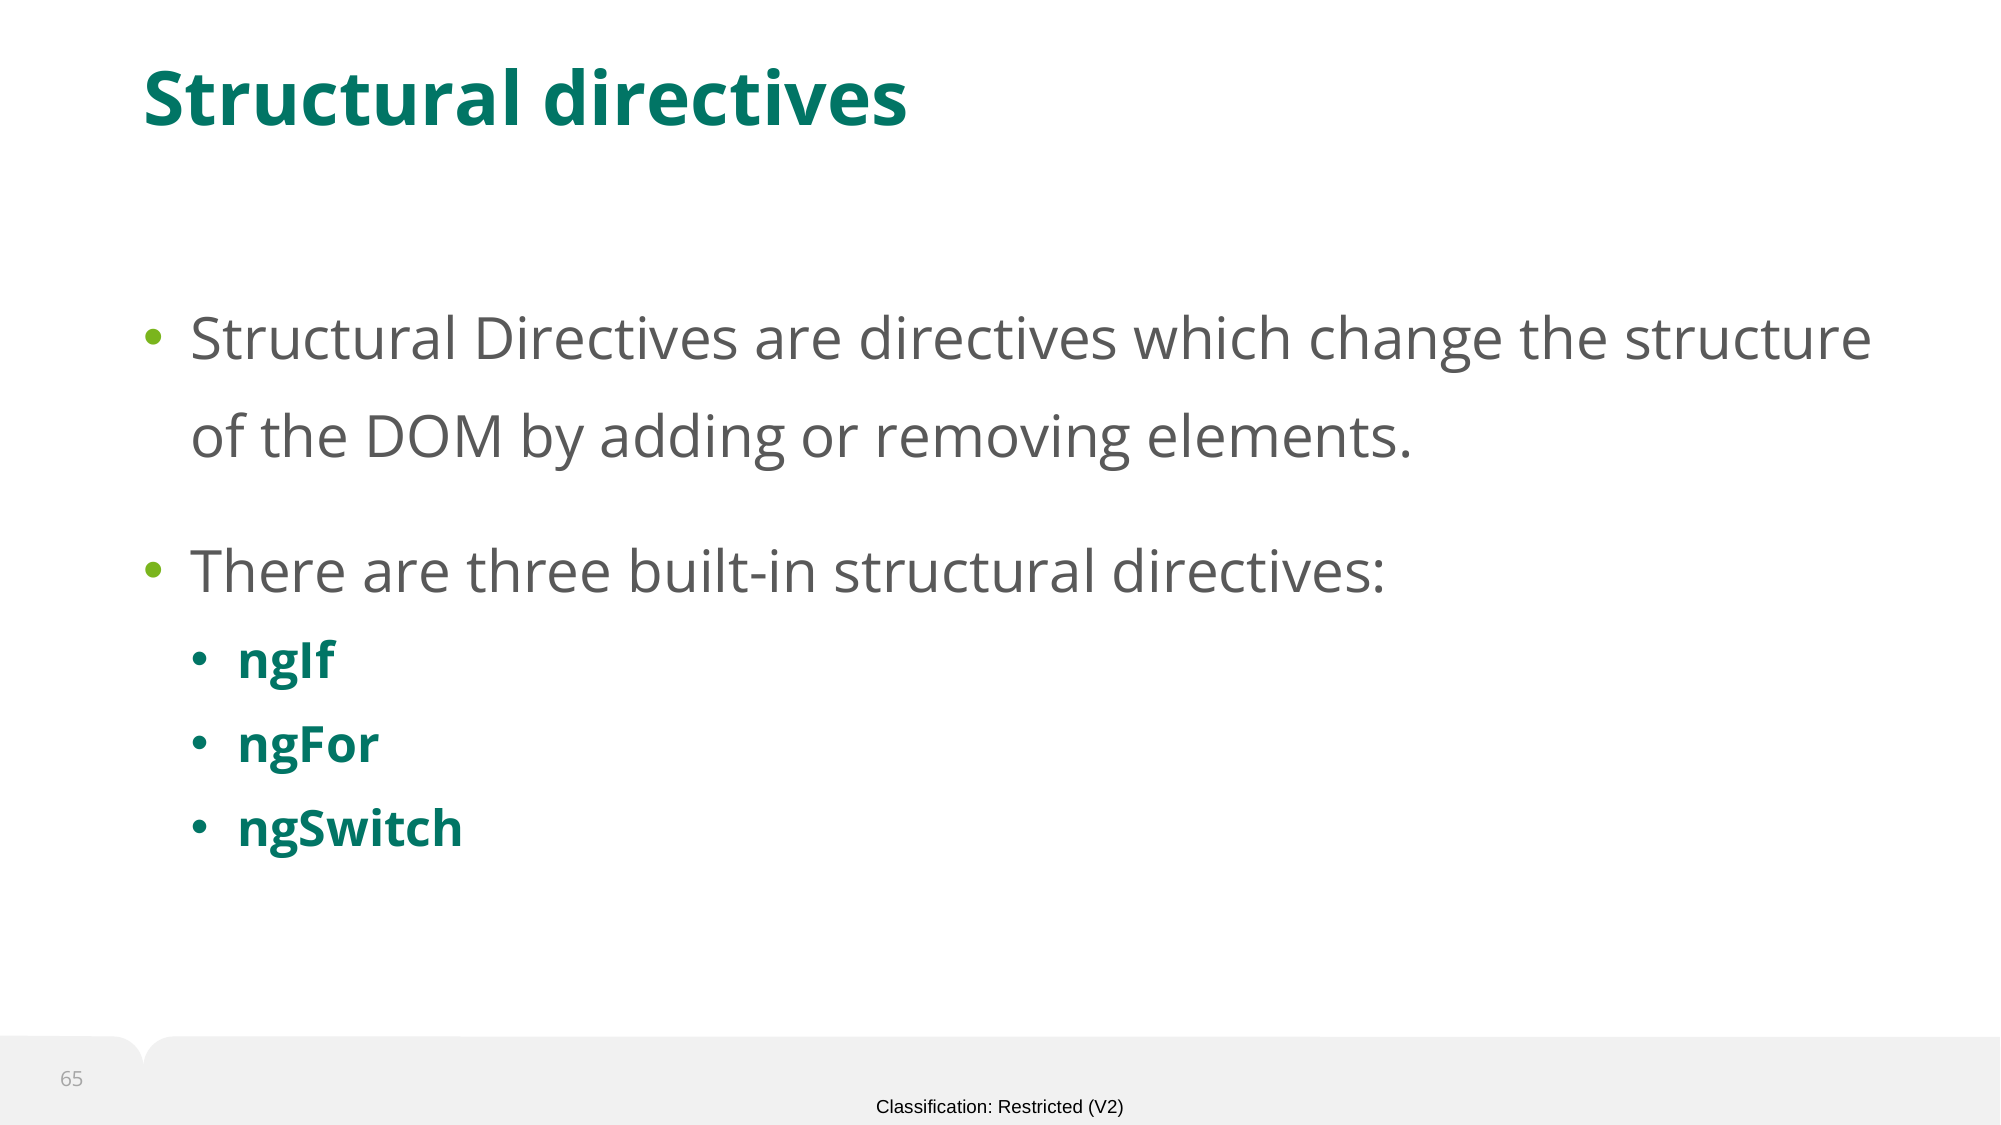

# Structural directives
Structural Directives are directives which change the structure of the DOM by adding or removing elements.
There are three built-in structural directives:
ngIf
ngFor
ngSwitch
65